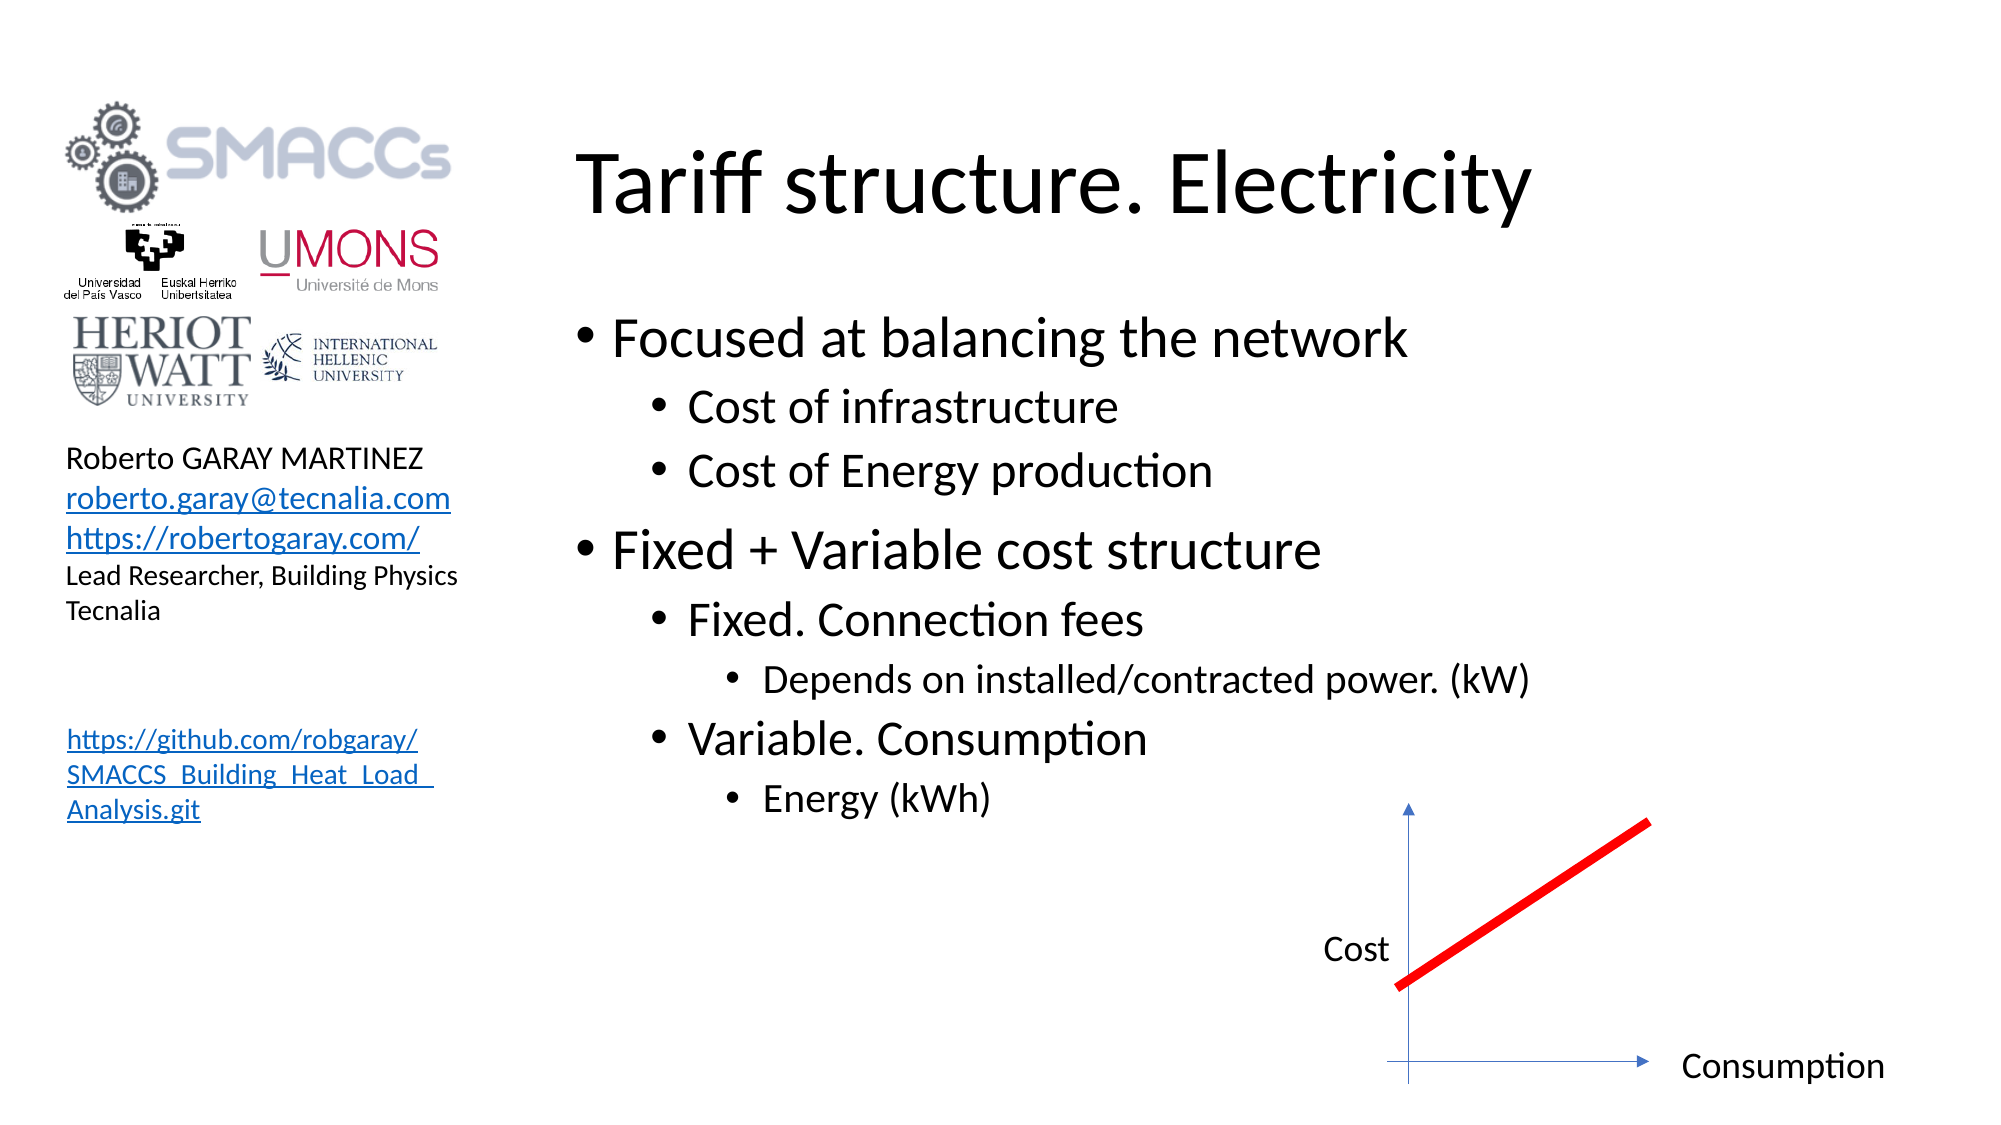

# Tariff structure. Electricity
Focused at balancing the network
Cost of infrastructure
Cost of Energy production
Fixed + Variable cost structure
Fixed. Connection fees
Depends on installed/contracted power. (kW)
Variable. Consumption
Energy (kWh)
Cost
Consumption